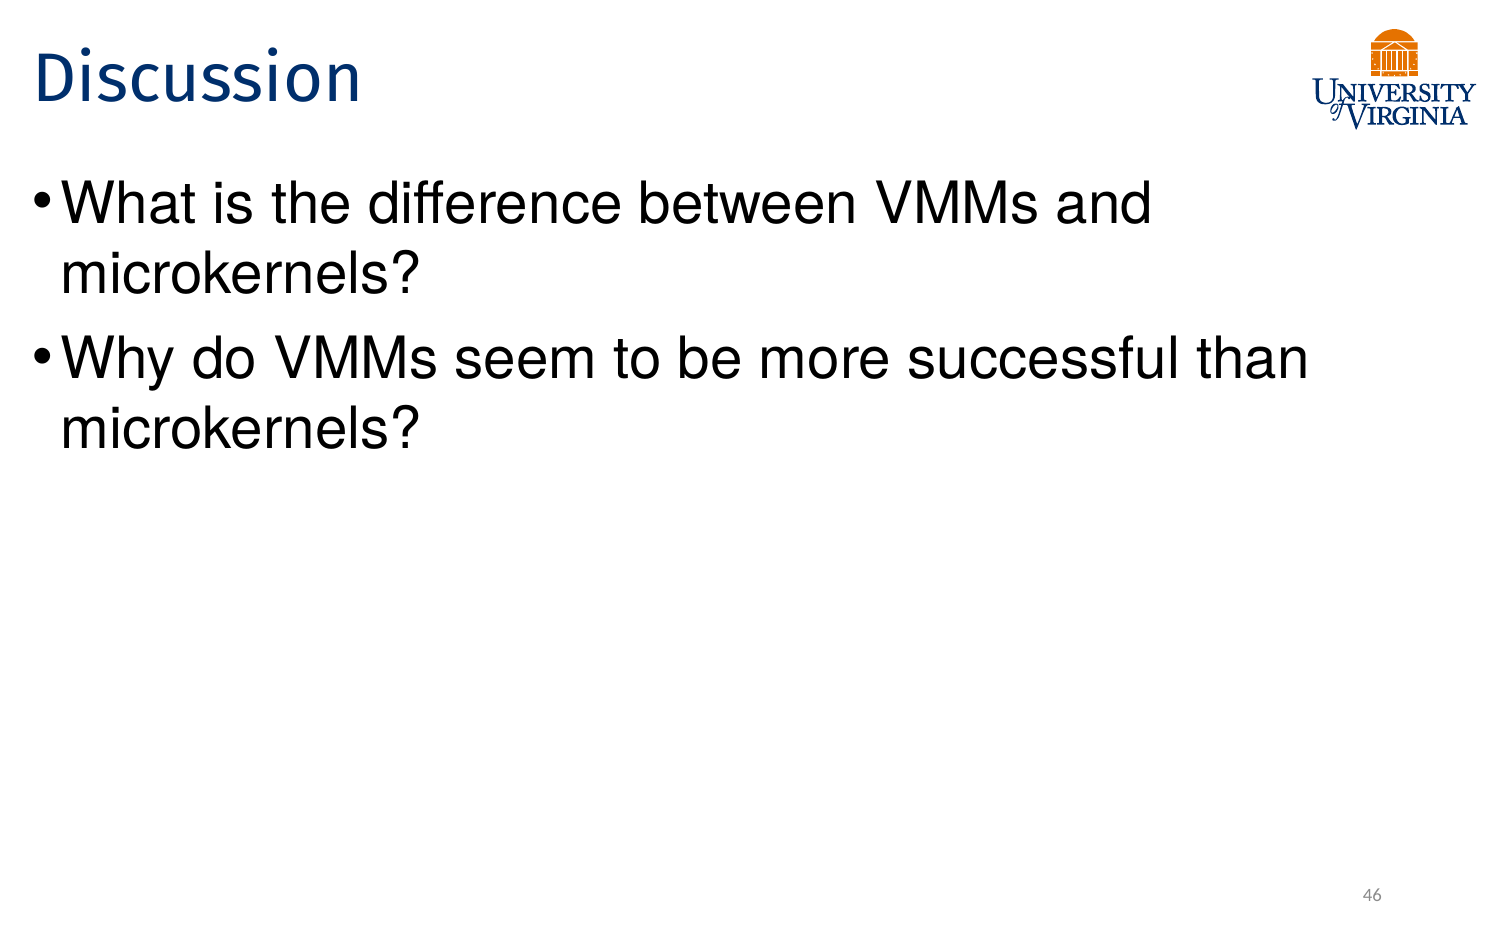

# Discussion
What is the difference between VMMs and microkernels?
Why do VMMs seem to be more successful than microkernels?

46